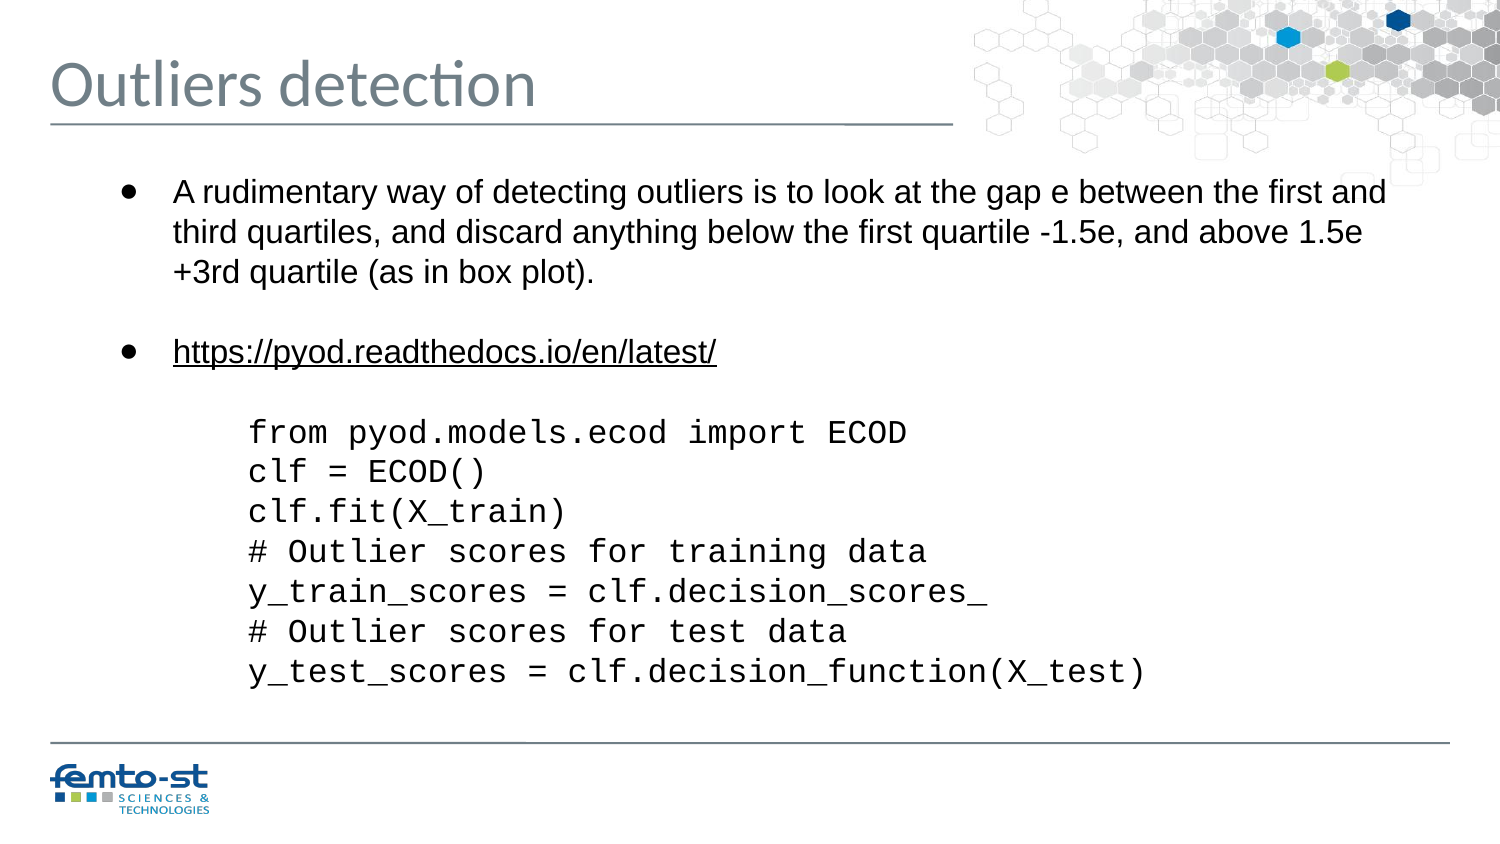

Outliers detection
A rudimentary way of detecting outliers is to look at the gap e between the first and third quartiles, and discard anything below the first quartile -1.5e, and above 1.5e +3rd quartile (as in box plot).
https://pyod.readthedocs.io/en/latest/
from pyod.models.ecod import ECOD
clf = ECOD()
clf.fit(X_train)
# Outlier scores for training data
y_train_scores = clf.decision_scores_
# Outlier scores for test data
y_test_scores = clf.decision_function(X_test)